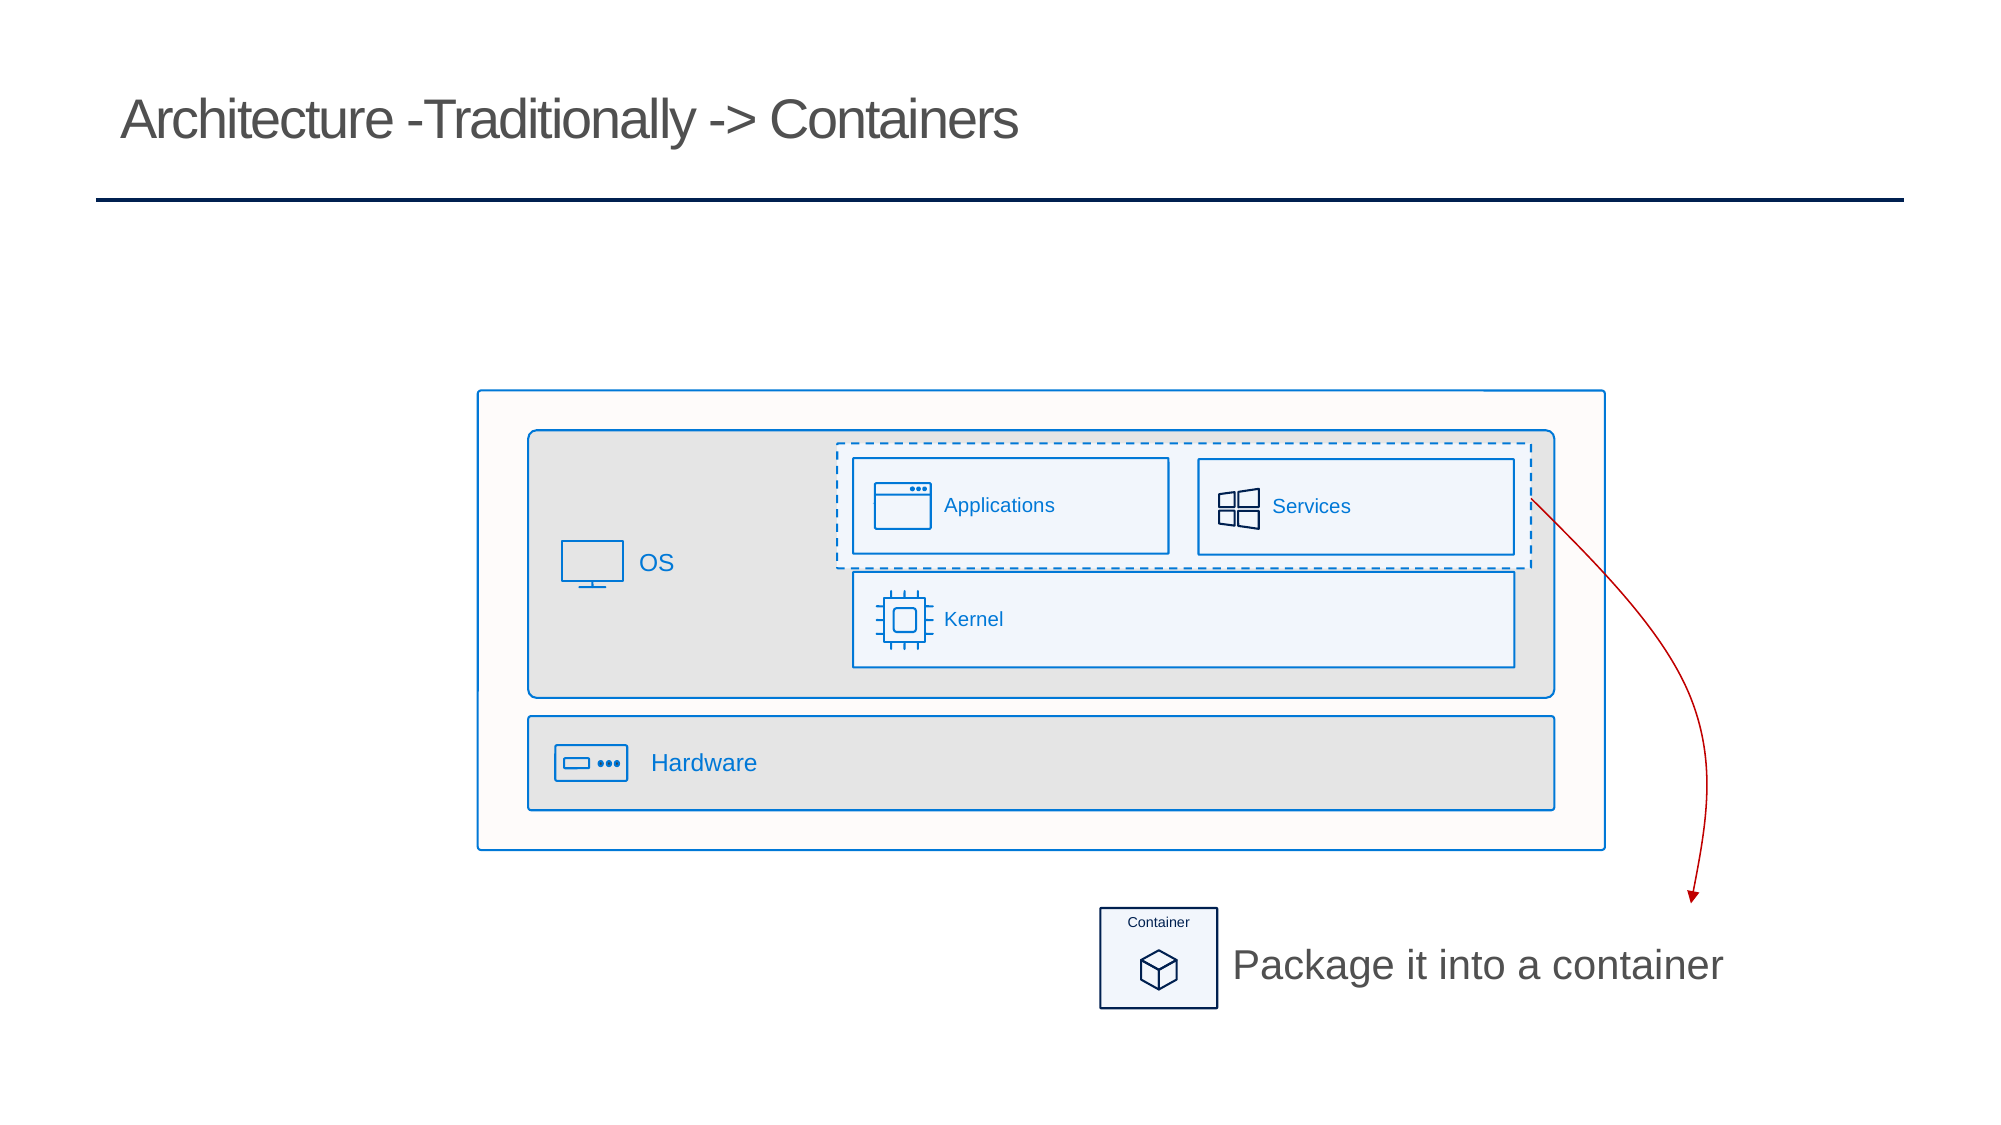

# Architecture -Traditionally -> Containers

   OS

   Applications
Services

   Kernel

     Hardware

Container

Package it into a container